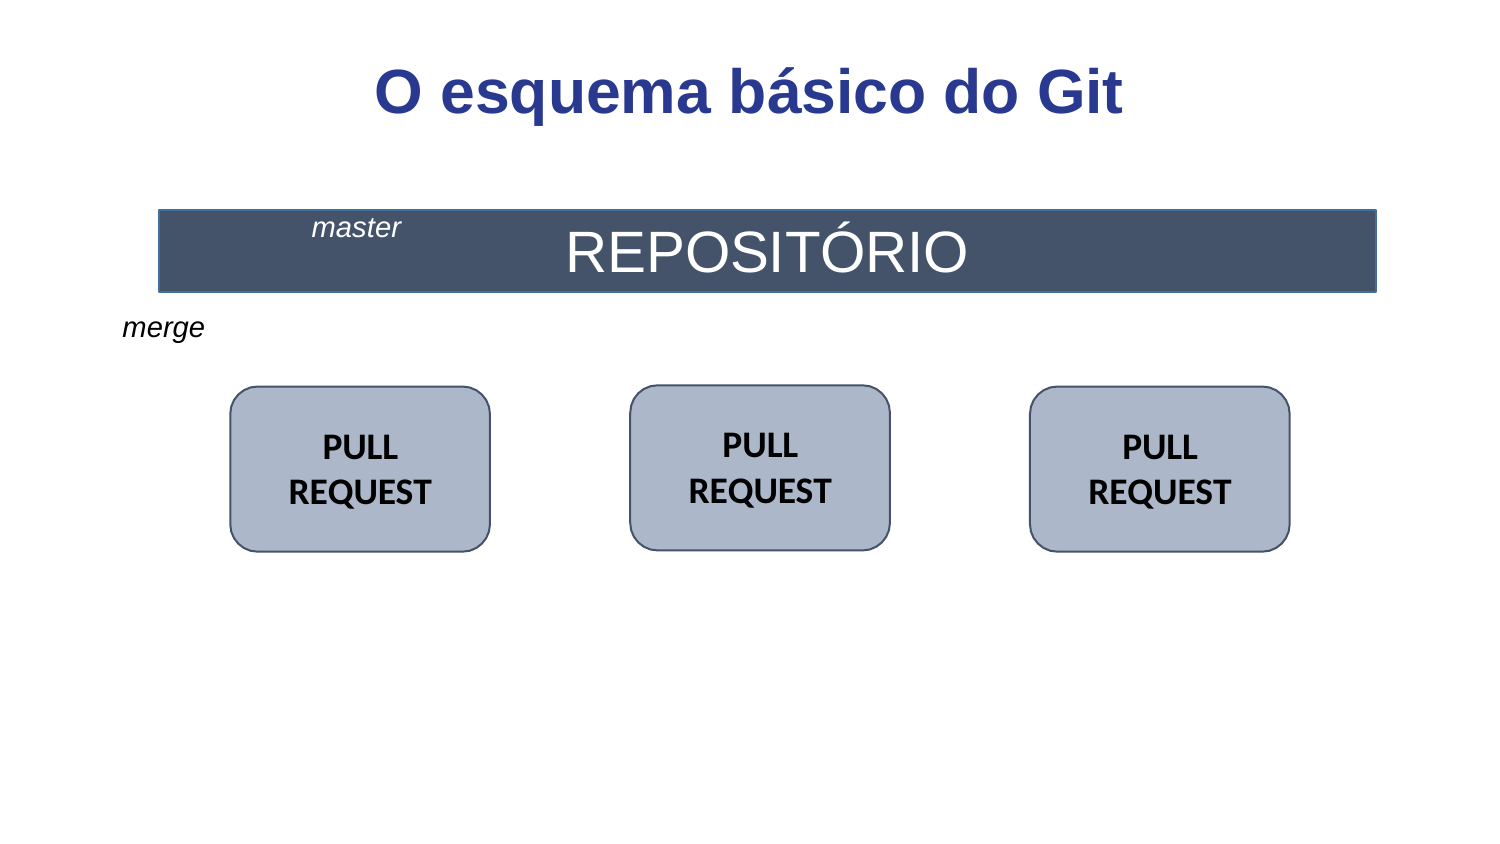

# O esquema básico do Git
master

REPOSITÓRIO
merge

PULL
REQUEST
PULL
REQUEST
PULL
REQUEST